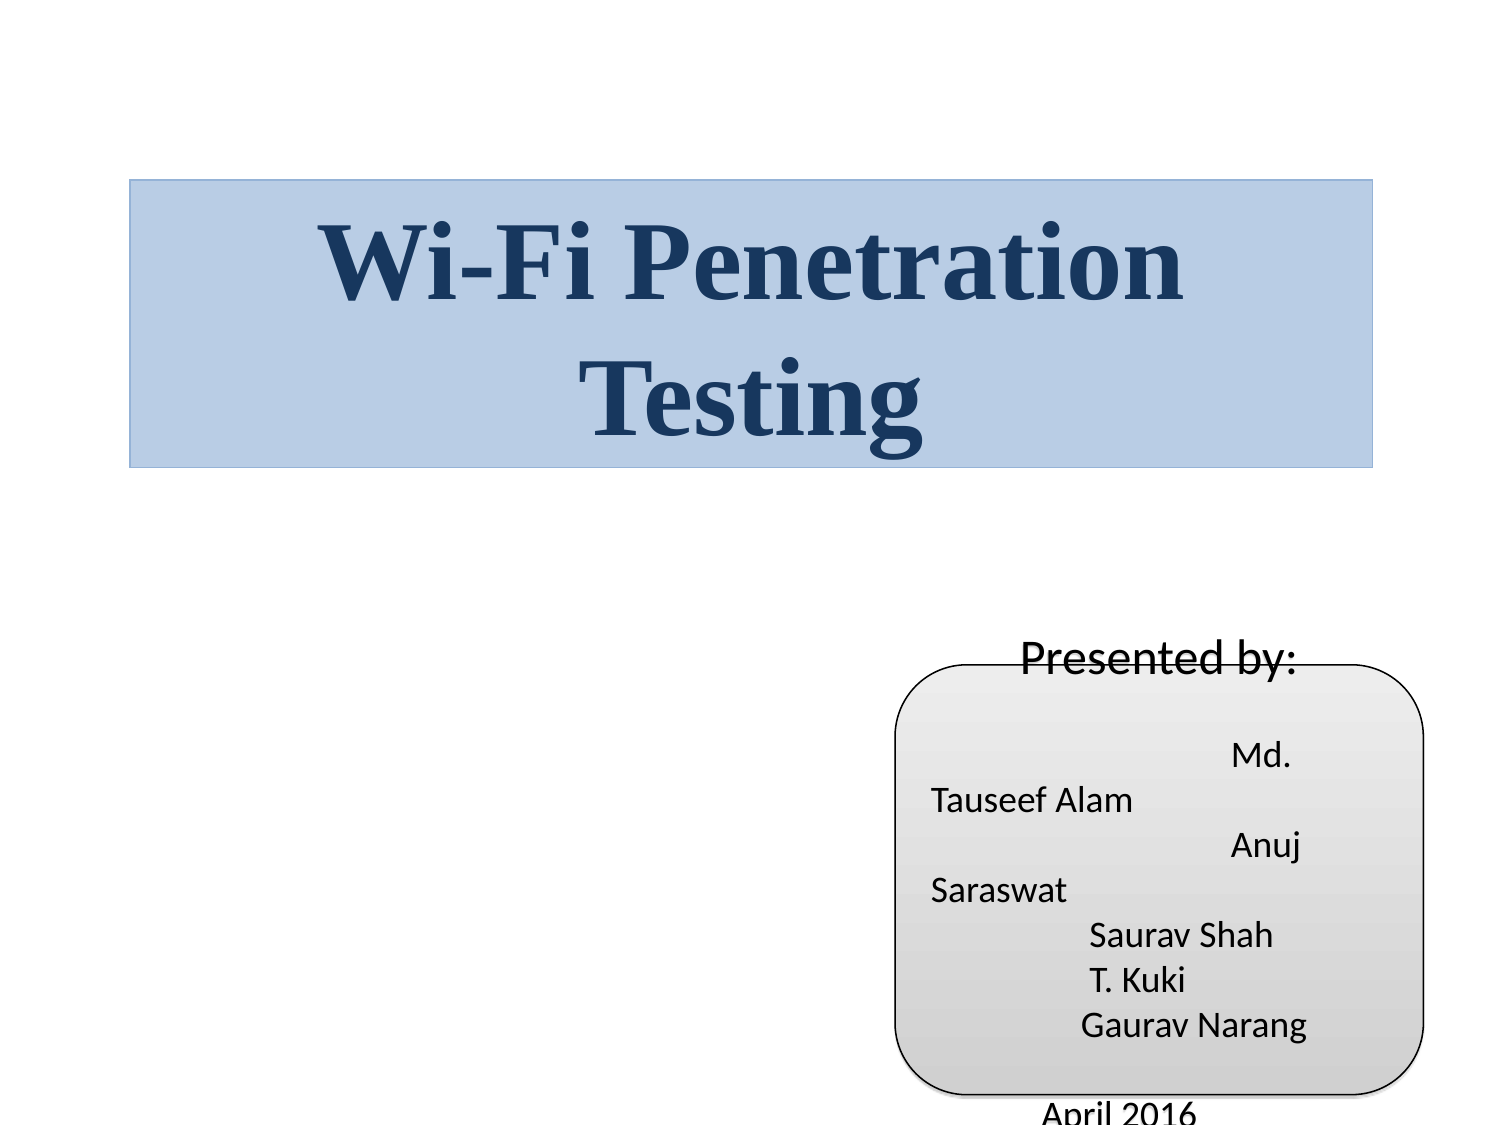

Wi-Fi Penetration Testing
Presented by:

		Md. Tauseef Alam
		Anuj Saraswat
            	 Saurav Shah
            	 T. Kuki
             	Gaurav Narang

             April 2016